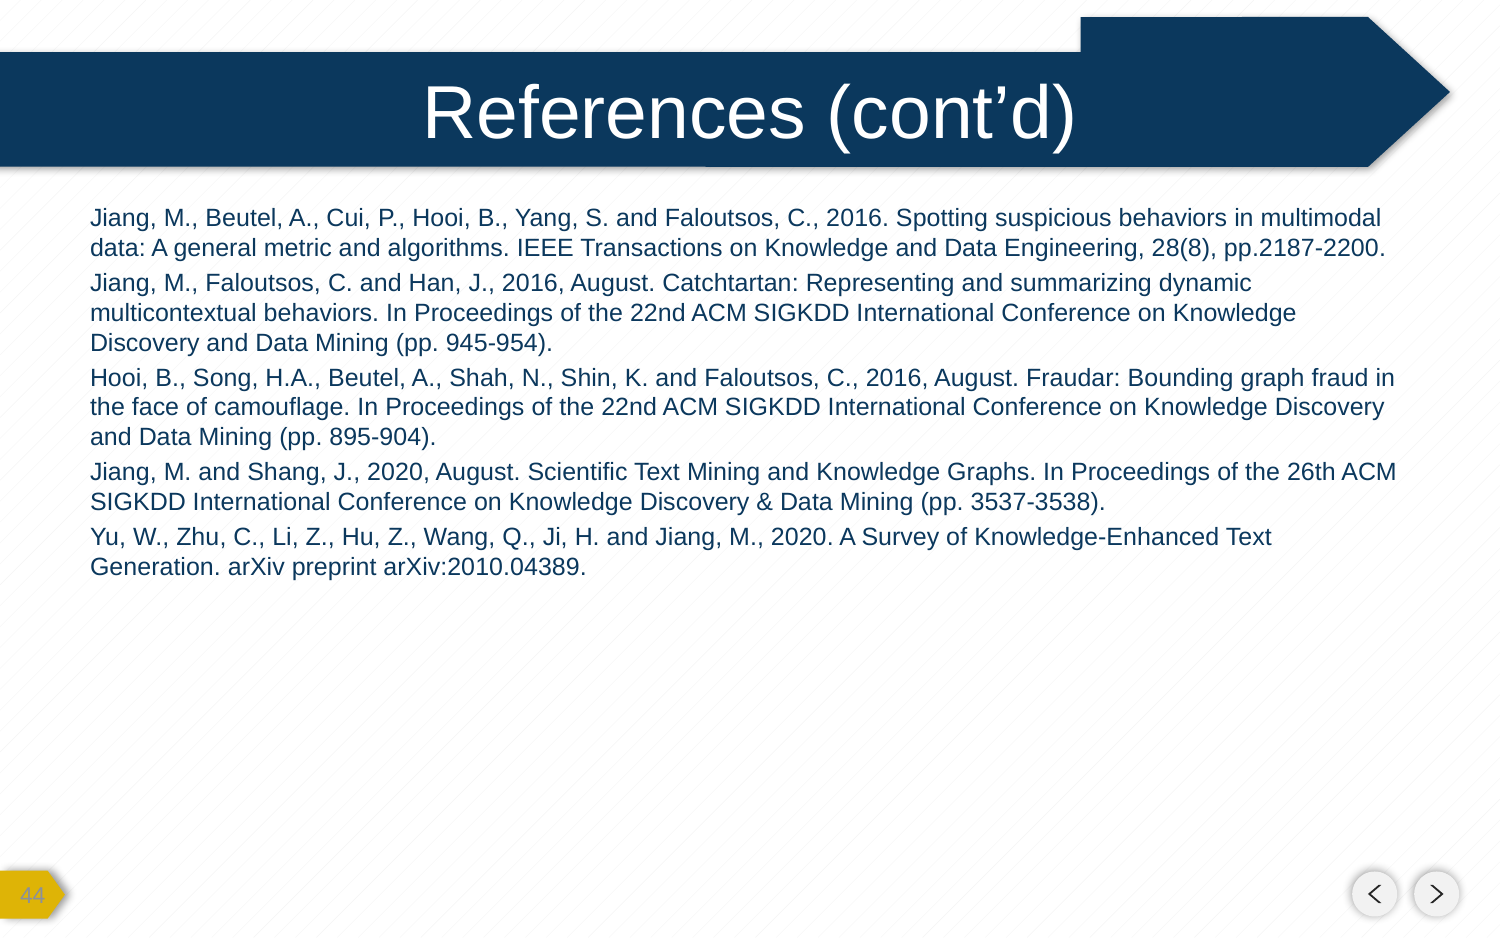

# References (cont’d)
Jiang, M., Beutel, A., Cui, P., Hooi, B., Yang, S. and Faloutsos, C., 2016. Spotting suspicious behaviors in multimodal data: A general metric and algorithms. IEEE Transactions on Knowledge and Data Engineering, 28(8), pp.2187-2200.
Jiang, M., Faloutsos, C. and Han, J., 2016, August. Catchtartan: Representing and summarizing dynamic multicontextual behaviors. In Proceedings of the 22nd ACM SIGKDD International Conference on Knowledge Discovery and Data Mining (pp. 945-954).
Hooi, B., Song, H.A., Beutel, A., Shah, N., Shin, K. and Faloutsos, C., 2016, August. Fraudar: Bounding graph fraud in the face of camouflage. In Proceedings of the 22nd ACM SIGKDD International Conference on Knowledge Discovery and Data Mining (pp. 895-904).
Jiang, M. and Shang, J., 2020, August. Scientific Text Mining and Knowledge Graphs. In Proceedings of the 26th ACM SIGKDD International Conference on Knowledge Discovery & Data Mining (pp. 3537-3538).
Yu, W., Zhu, C., Li, Z., Hu, Z., Wang, Q., Ji, H. and Jiang, M., 2020. A Survey of Knowledge-Enhanced Text Generation. arXiv preprint arXiv:2010.04389.

44